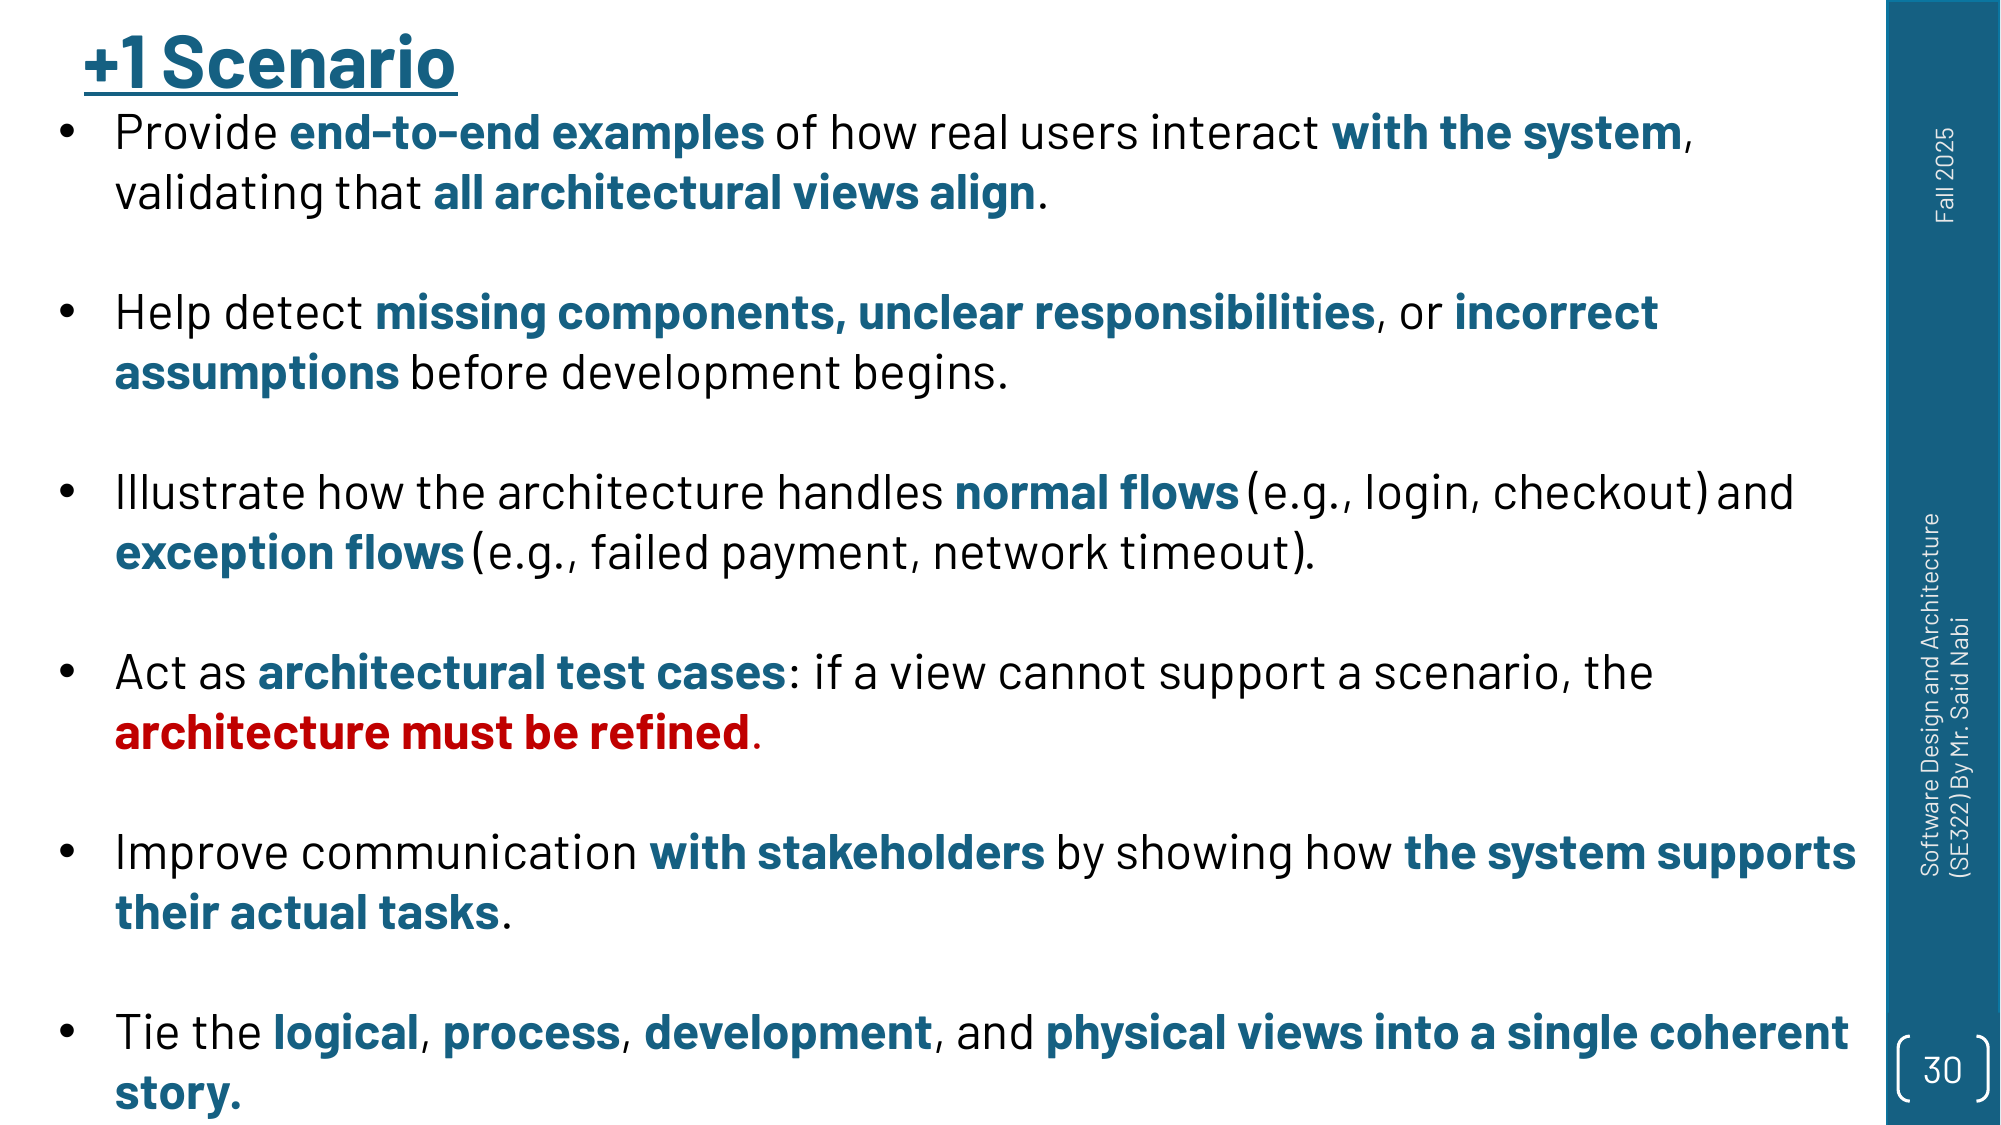

Provide end-to-end examples of how real users interact with the system, validating that all architectural views align.

Help detect missing components, unclear responsibilities, or incorrect assumptions before development begins.

Illustrate how the architecture handles normal flows (e.g., login, checkout) and exception flows (e.g., failed payment, network timeout).

Act as architectural test cases: if a view cannot support a scenario, the architecture must be refined.

Improve communication with stakeholders by showing how the system supports their actual tasks.

Tie the logical, process, development, and physical views into a single coherent story.

+1 Scenario